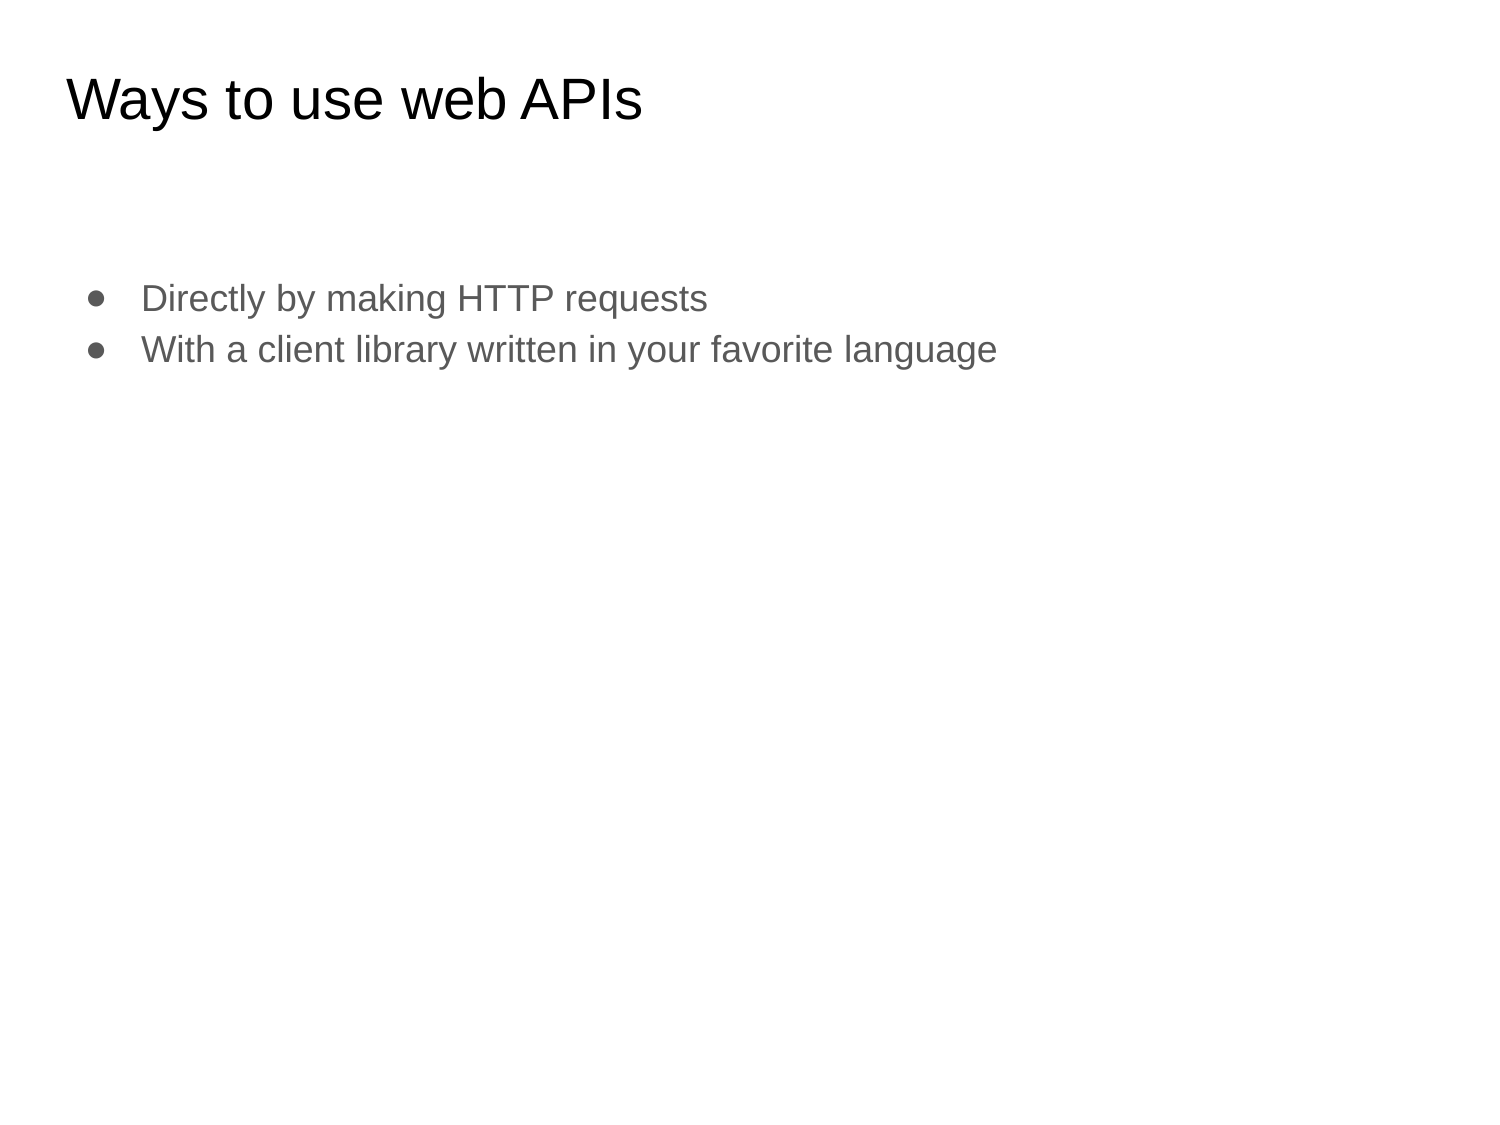

# Ways to use web APIs
Directly by making HTTP requests
With a client library written in your favorite language